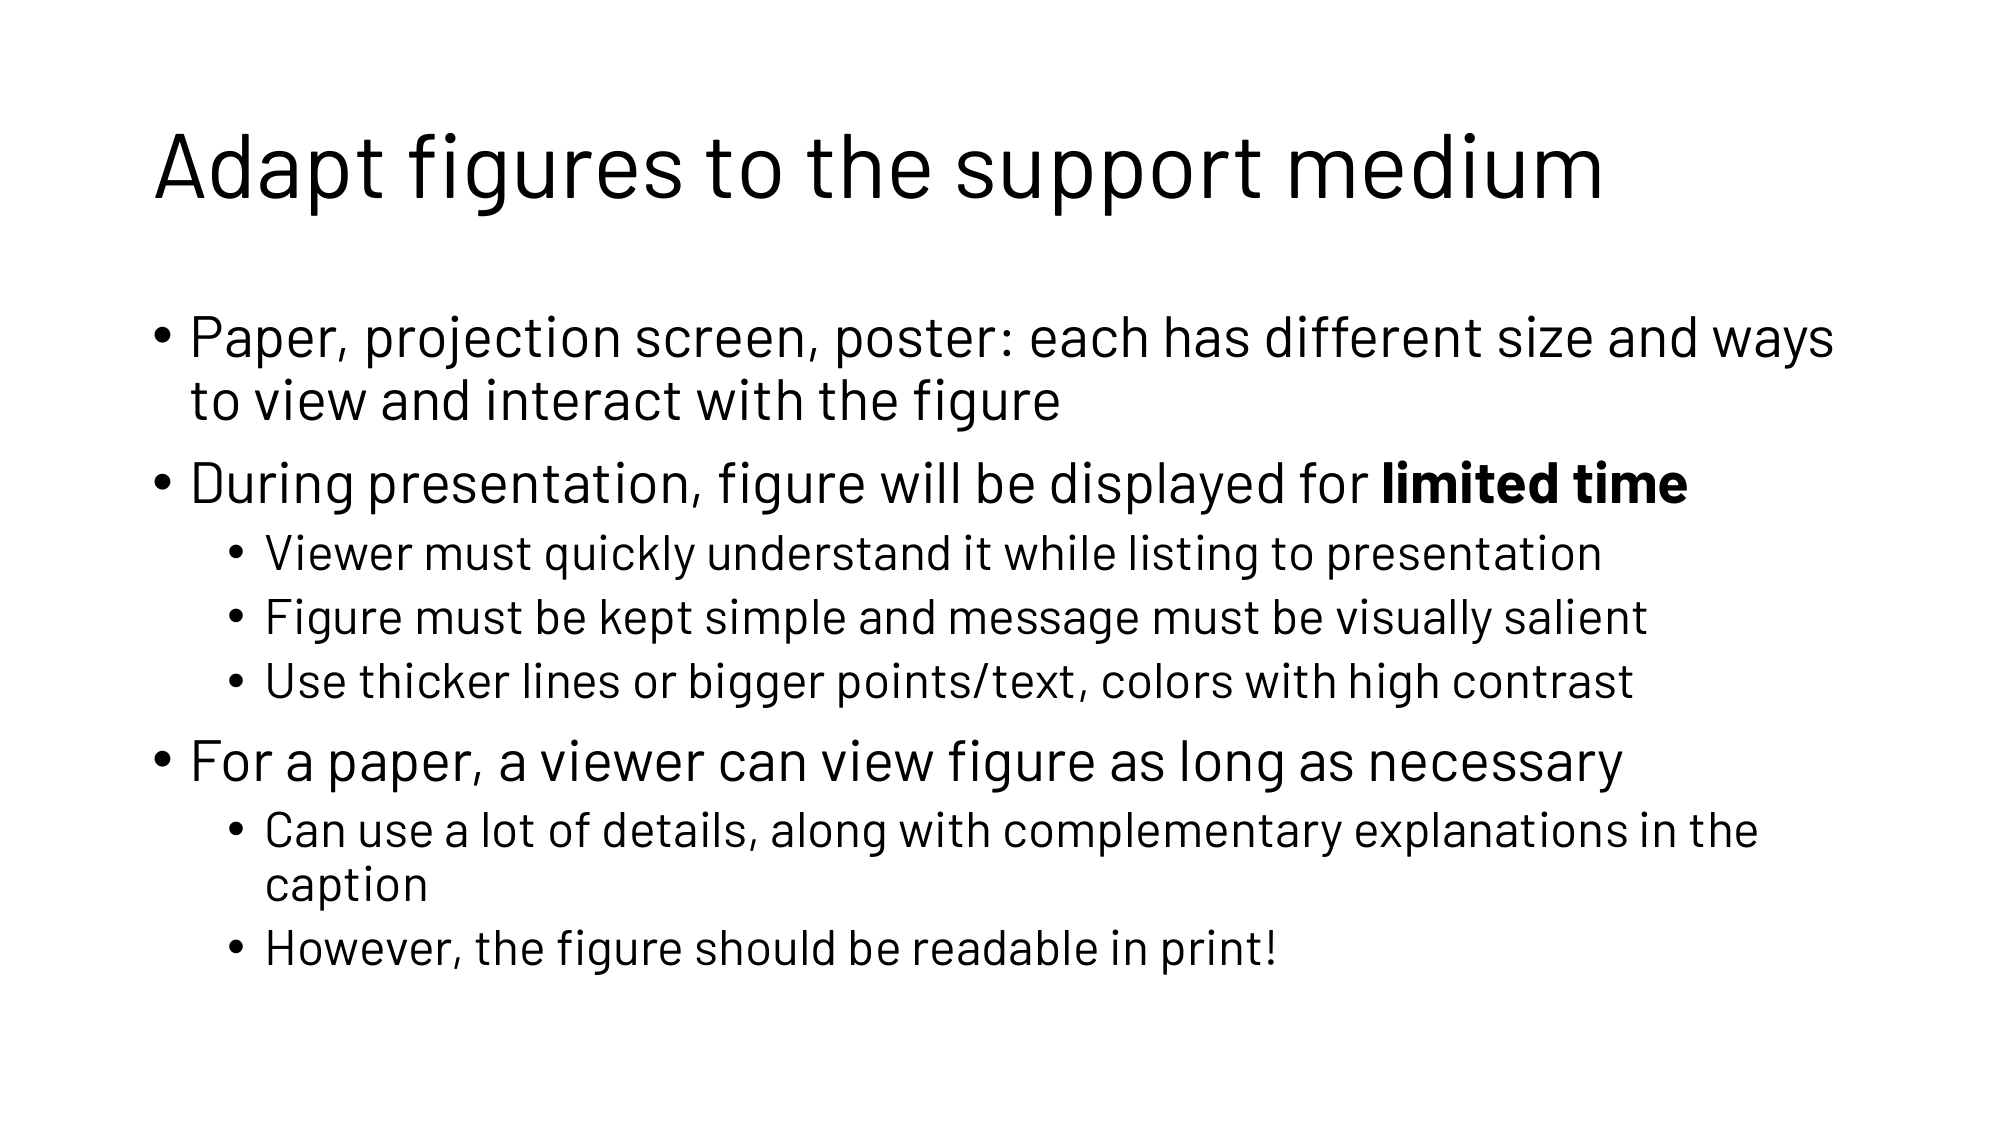

# Adapt figures to the support medium
Paper, projection screen, poster: each has different size and ways to view and interact with the figure
During presentation, figure will be displayed for limited time
Viewer must quickly understand it while listing to presentation
Figure must be kept simple and message must be visually salient
Use thicker lines or bigger points/text, colors with high contrast
For a paper, a viewer can view figure as long as necessary
Can use a lot of details, along with complementary explanations in the caption
However, the figure should be readable in print!